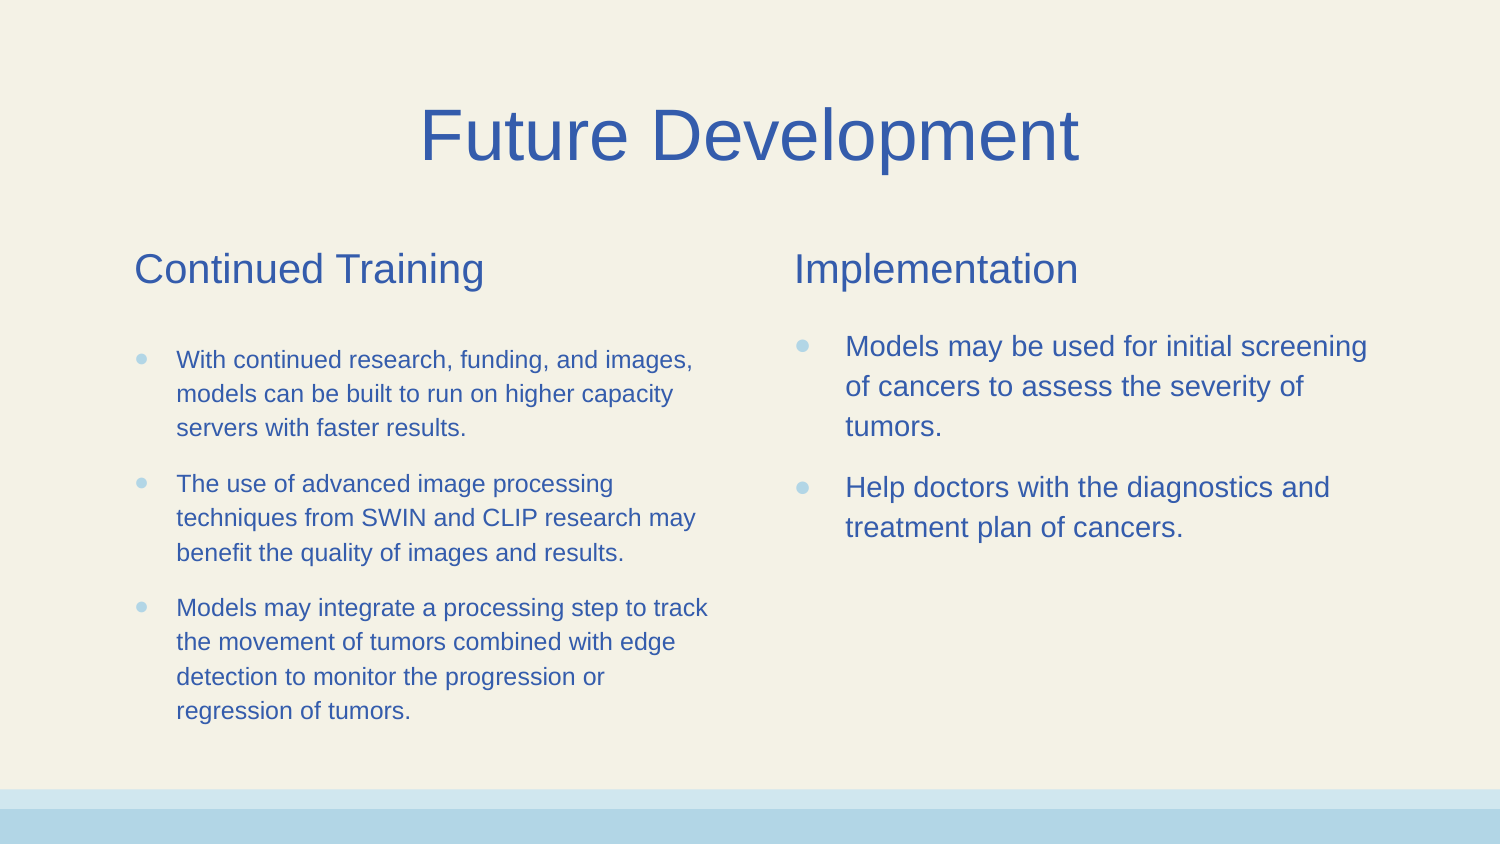

# Future Development
Continued Training
Implementation
With continued research, funding, and images, models can be built to run on higher capacity servers with faster results.
The use of advanced image processing techniques from SWIN and CLIP research may benefit the quality of images and results.
Models may integrate a processing step to track the movement of tumors combined with edge detection to monitor the progression or regression of tumors.
Models may be used for initial screening of cancers to assess the severity of tumors.
Help doctors with the diagnostics and treatment plan of cancers.